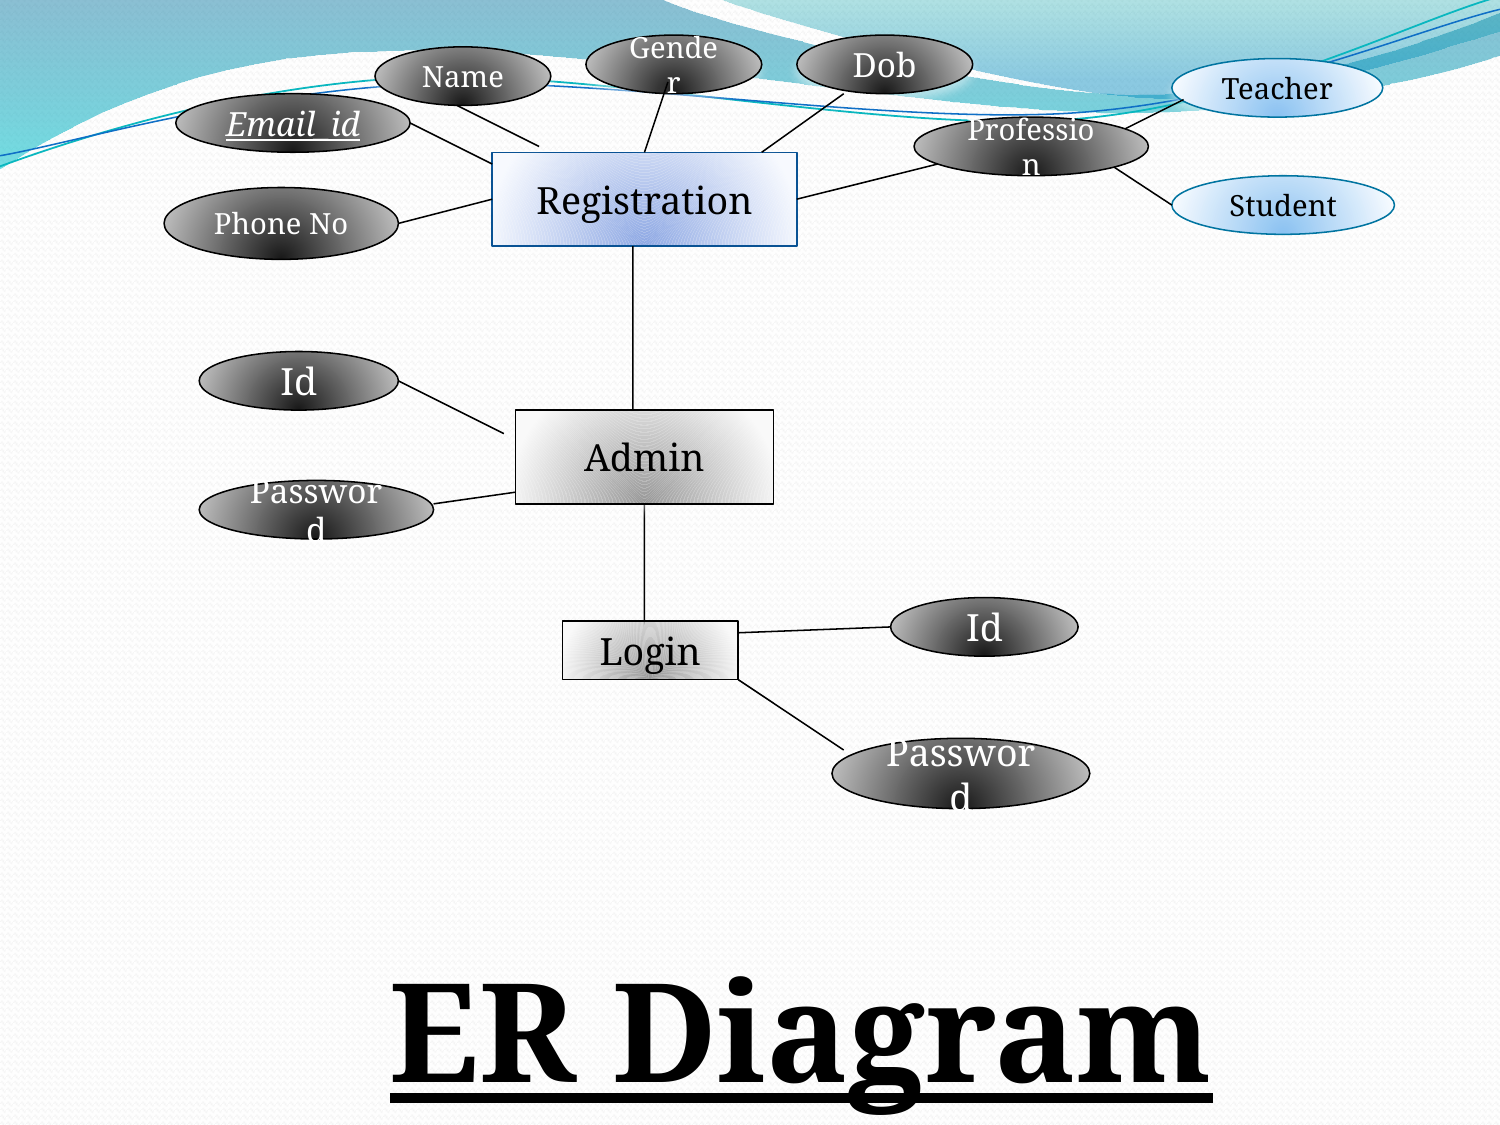

Gender
Dob
Name
Teacher
Email_id
Profession
Registration
Student
Phone No
Id
Admin
Password
Id
Login
Password
ER Diagram